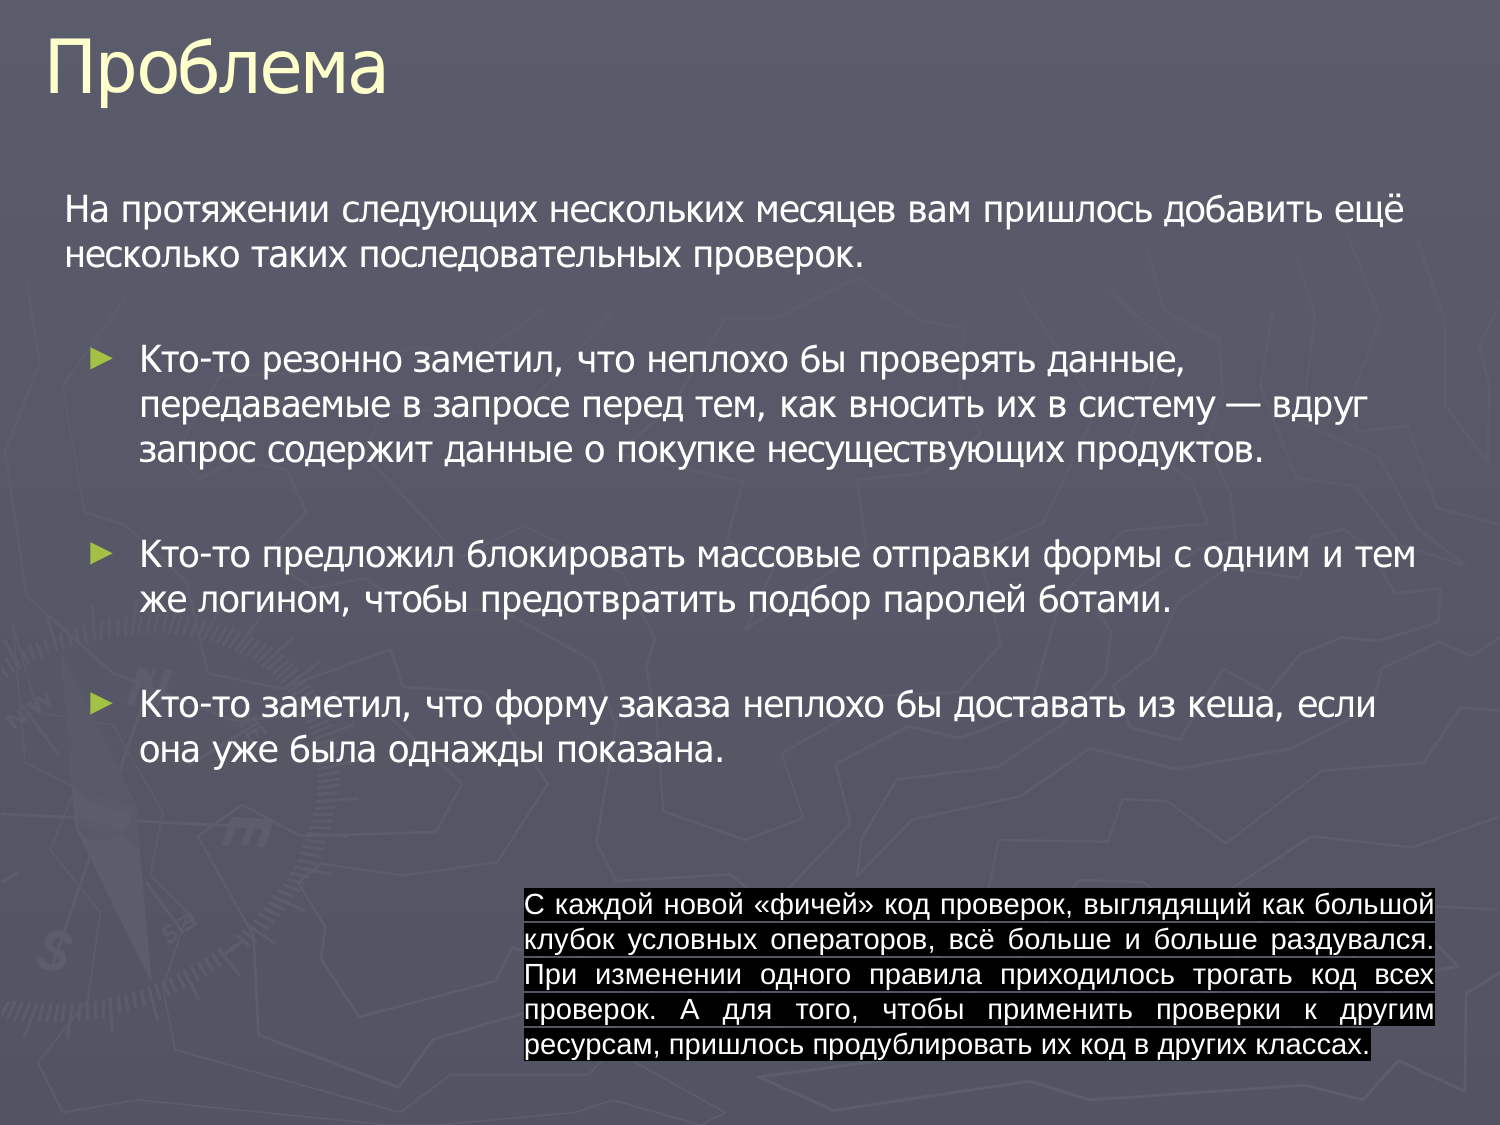

# Проблема
На протяжении следующих нескольких месяцев вам пришлось добавить ещё несколько таких последовательных проверок.

Кто-то резонно заметил, что неплохо бы проверять данные, передаваемые в запросе перед тем, как вносить их в систему — вдруг запрос содержит данные о покупке несуществующих продуктов.

Кто-то предложил блокировать массовые отправки формы с одним и тем же логином, чтобы предотвратить подбор паролей ботами.

Кто-то заметил, что форму заказа неплохо бы доставать из кеша, если она уже была однажды показана.
С каждой новой «фичей» код проверок, выглядящий как большой клубок условных операторов, всё больше и больше раздувался. При изменении одного правила приходилось трогать код всех проверок. А для того, чтобы применить проверки к другим ресурсам, пришлось продублировать их код в других классах.